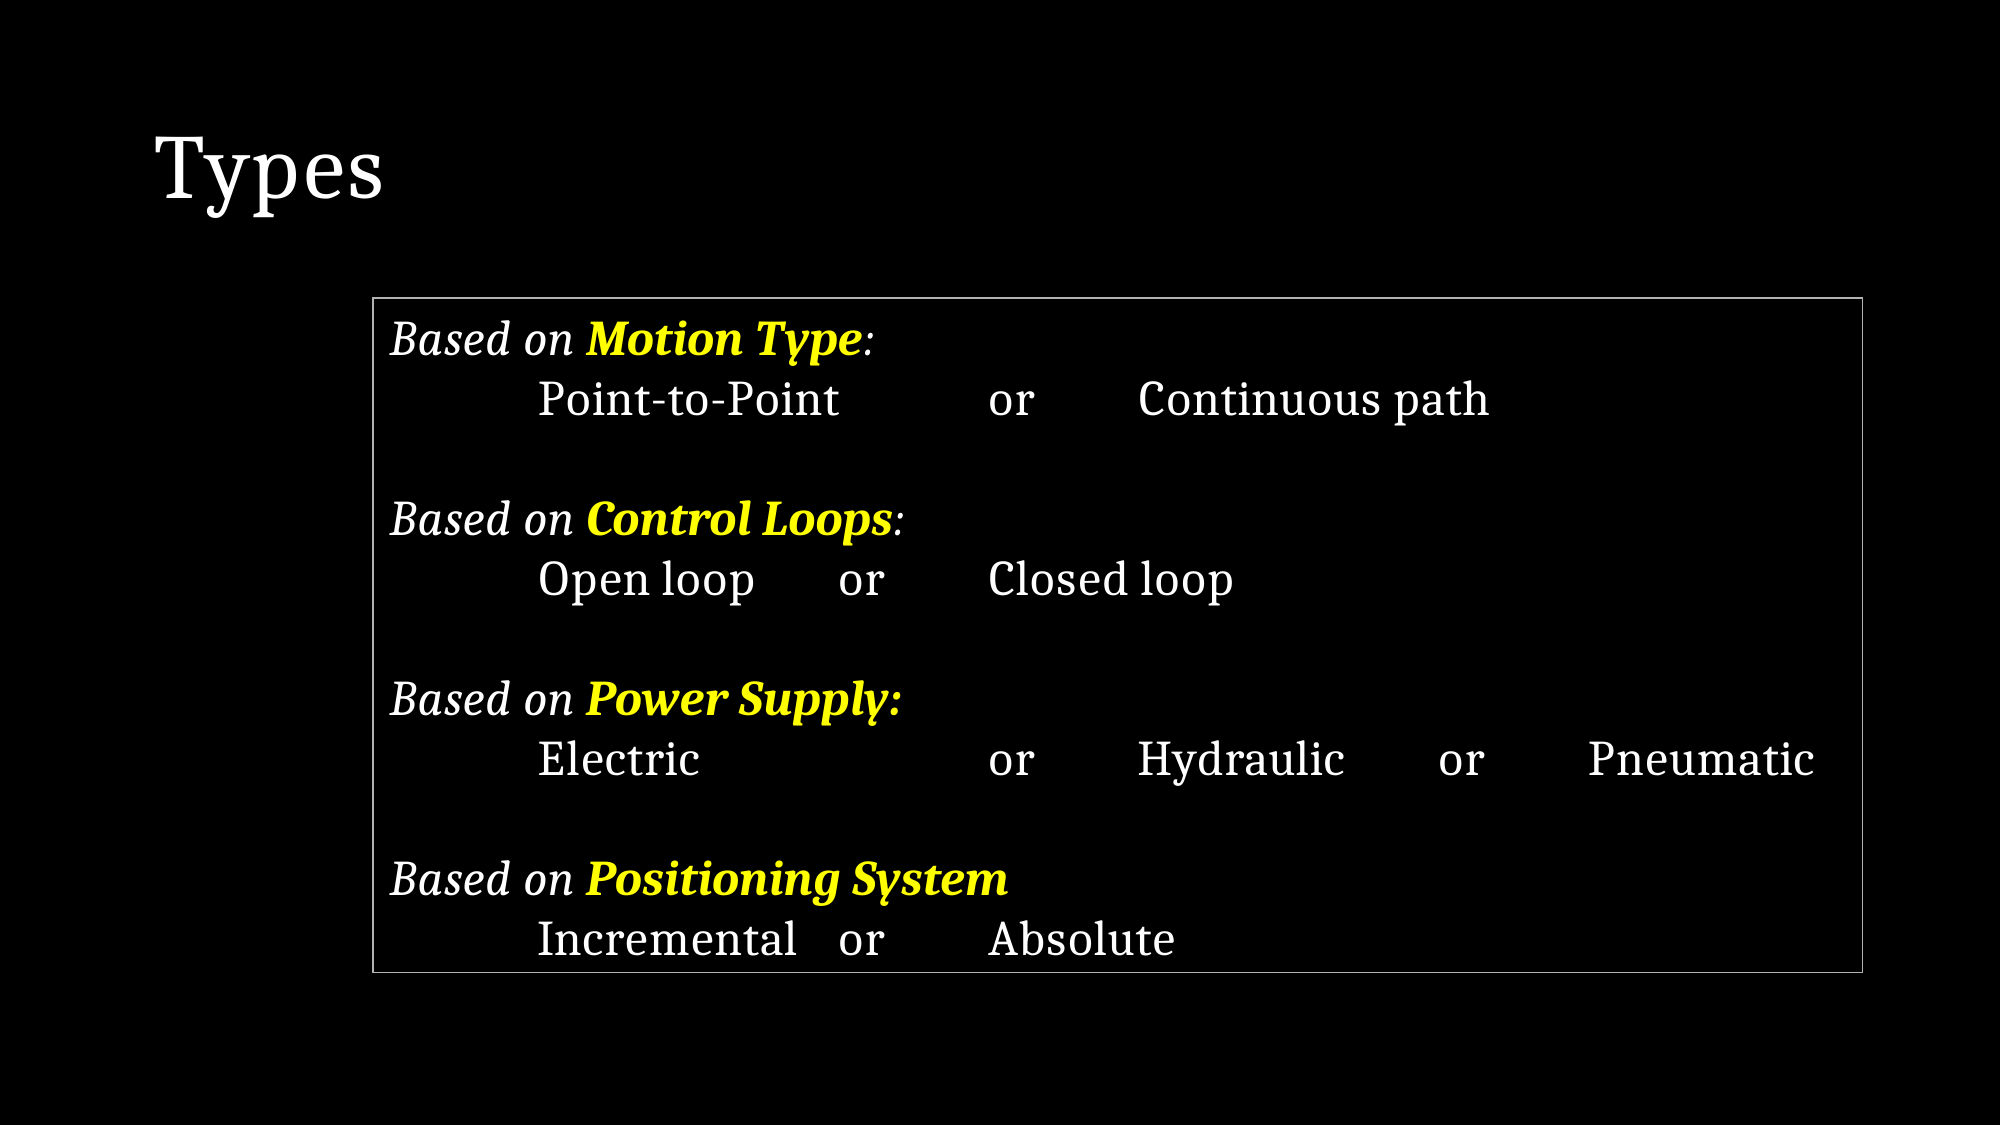

# Types
Based on Motion Type:
	Point-to-Point	or	Continuous path

Based on Control Loops:
	Open loop	or	Closed loop

Based on Power Supply:
	Electric		or	Hydraulic	or	Pneumatic

Based on Positioning System
	Incremental	or	Absolute